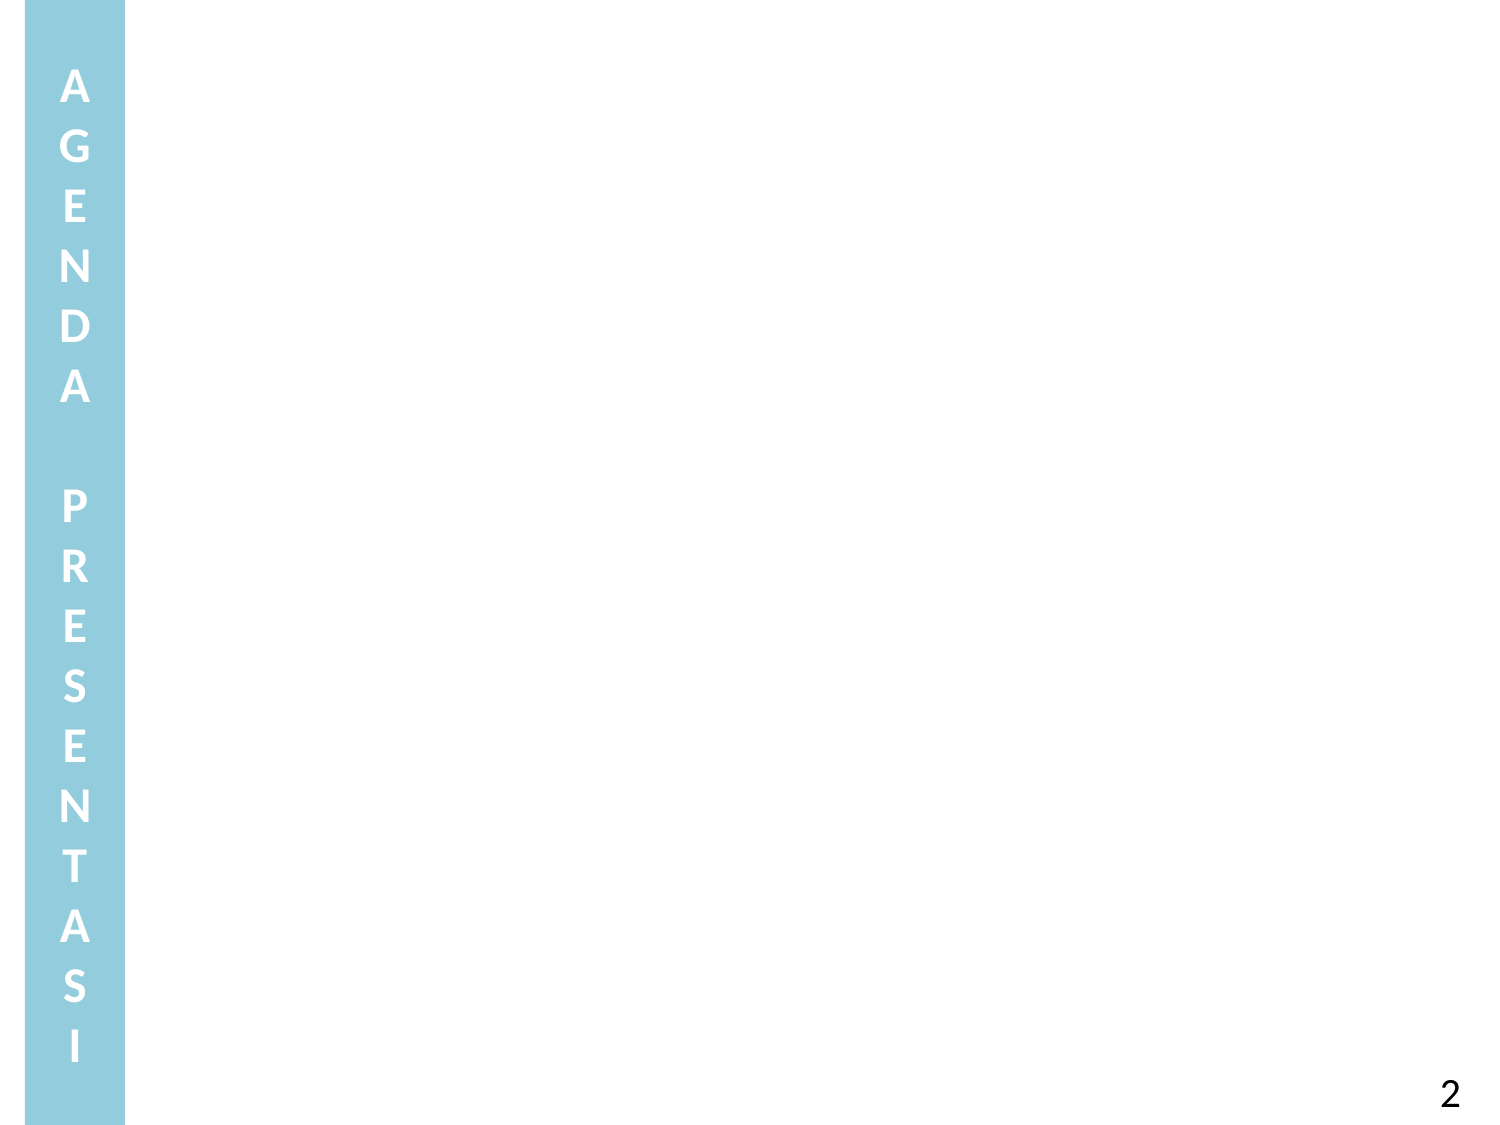

# A G E N D A P R E S E N T A S I
2